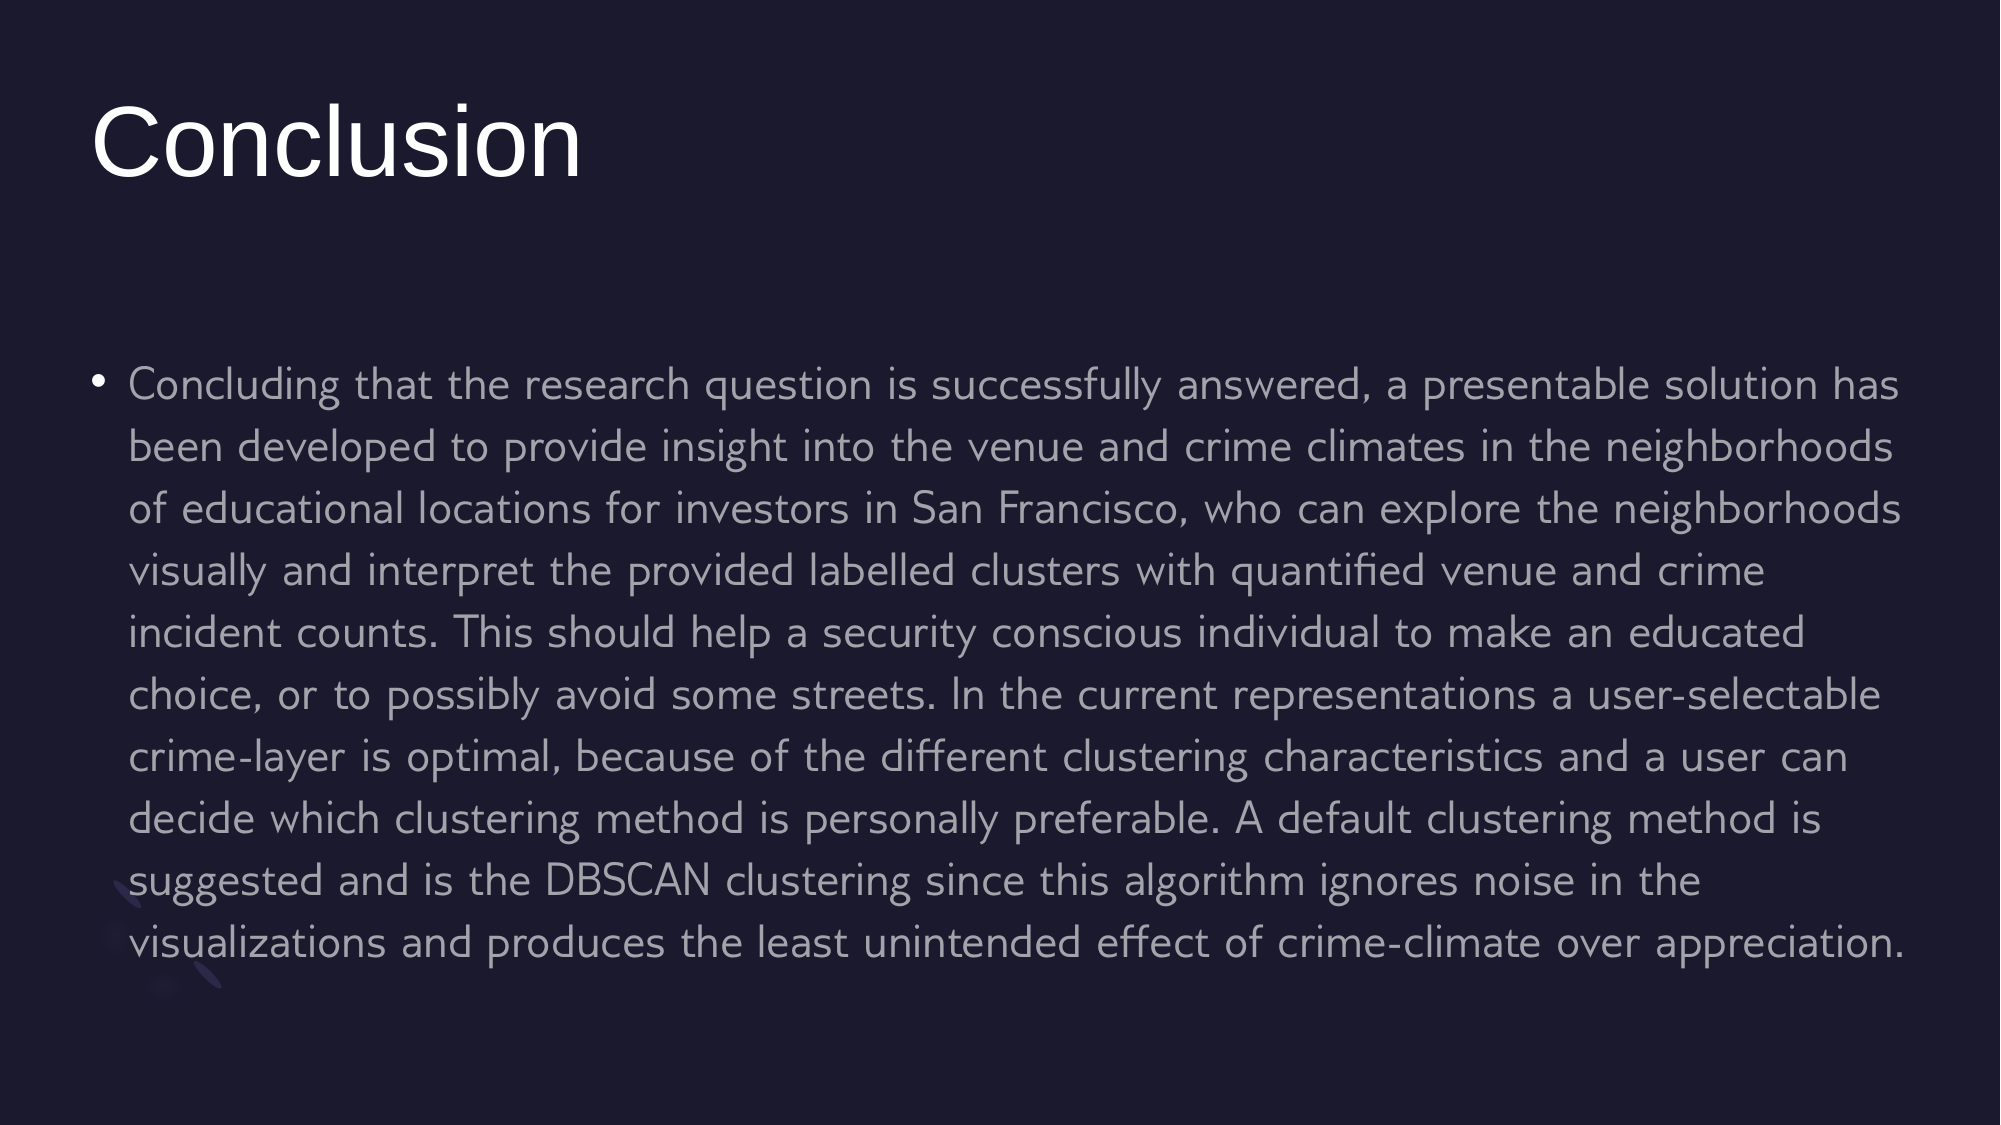

# Conclusion
Concluding that the research question is successfully answered, a presentable solution has been developed to provide insight into the venue and crime climates in the neighborhoods of educational locations for investors in San Francisco, who can explore the neighborhoods visually and interpret the provided labelled clusters with quantified venue and crime incident counts. This should help a security conscious individual to make an educated choice, or to possibly avoid some streets. In the current representations a user-selectable crime-layer is optimal, because of the different clustering characteristics and a user can decide which clustering method is personally preferable. A default clustering method is suggested and is the DBSCAN clustering since this algorithm ignores noise in the visualizations and produces the least unintended effect of crime-climate over appreciation.